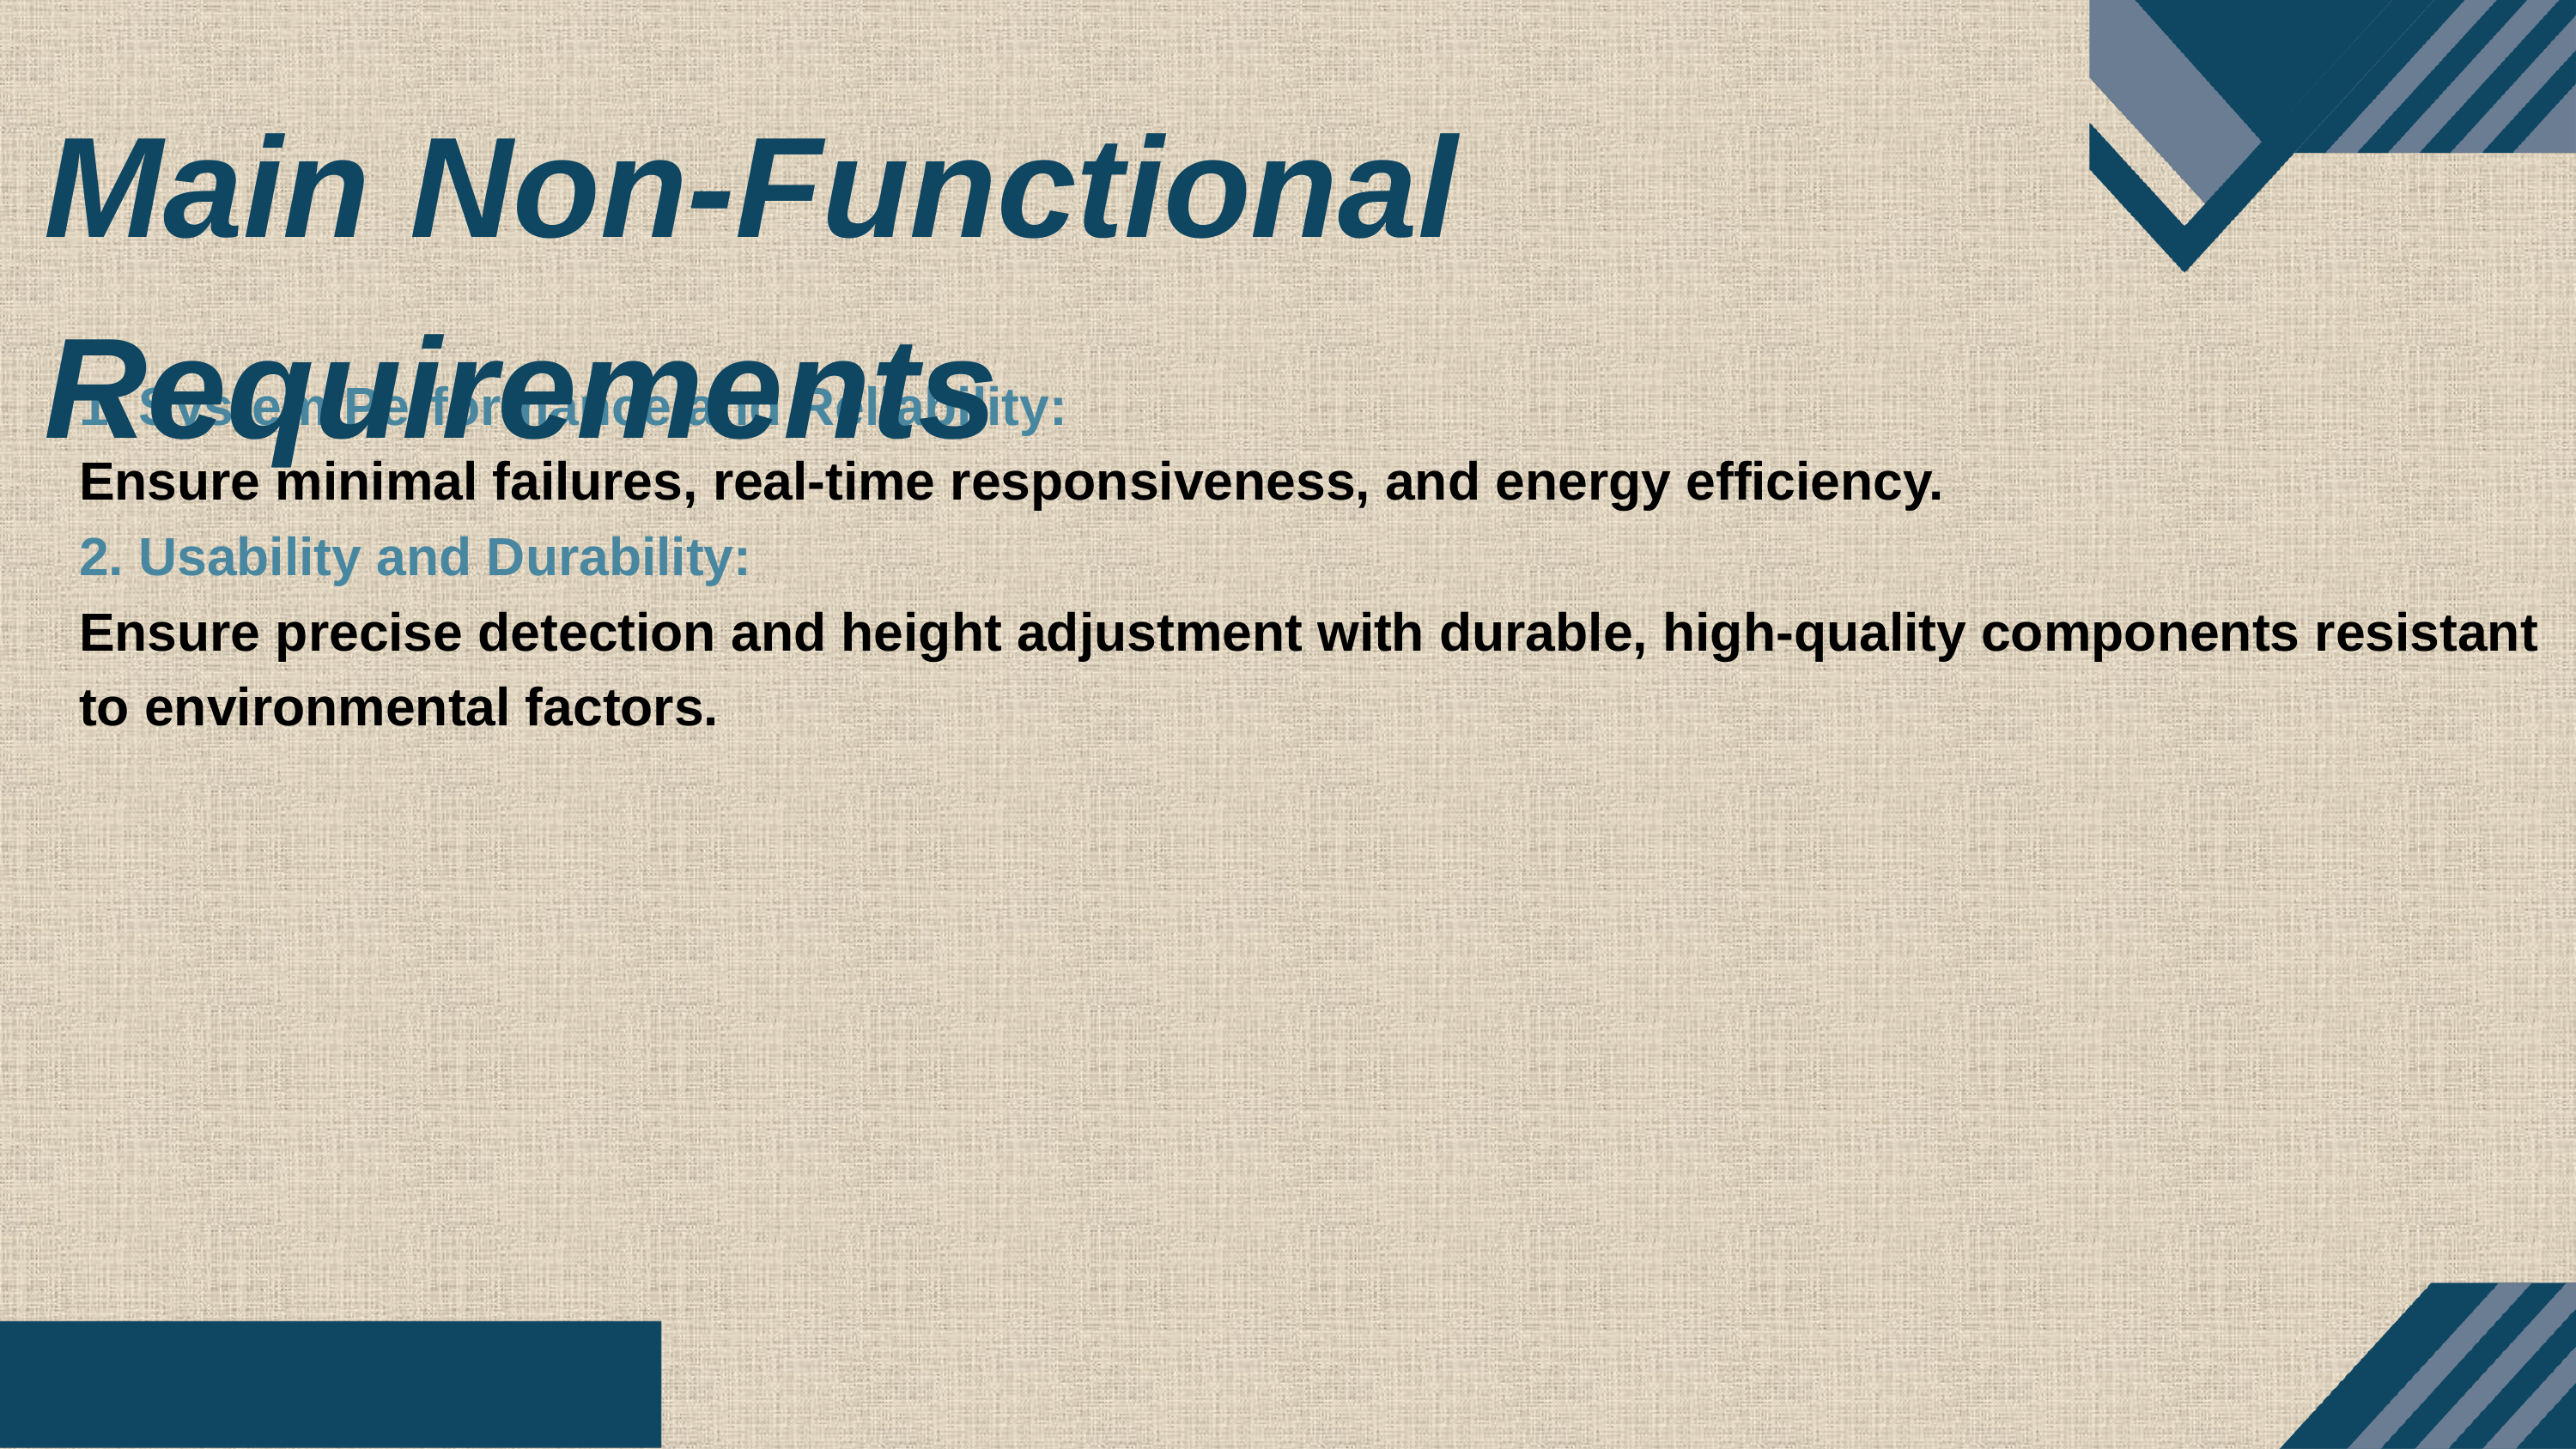

Main Non-Functional Requirements
1. System Performance and Reliability:
Ensure minimal failures, real-time responsiveness, and energy efficiency.
2. Usability and Durability:
Ensure precise detection and height adjustment with durable, high-quality components resistant to environmental factors.